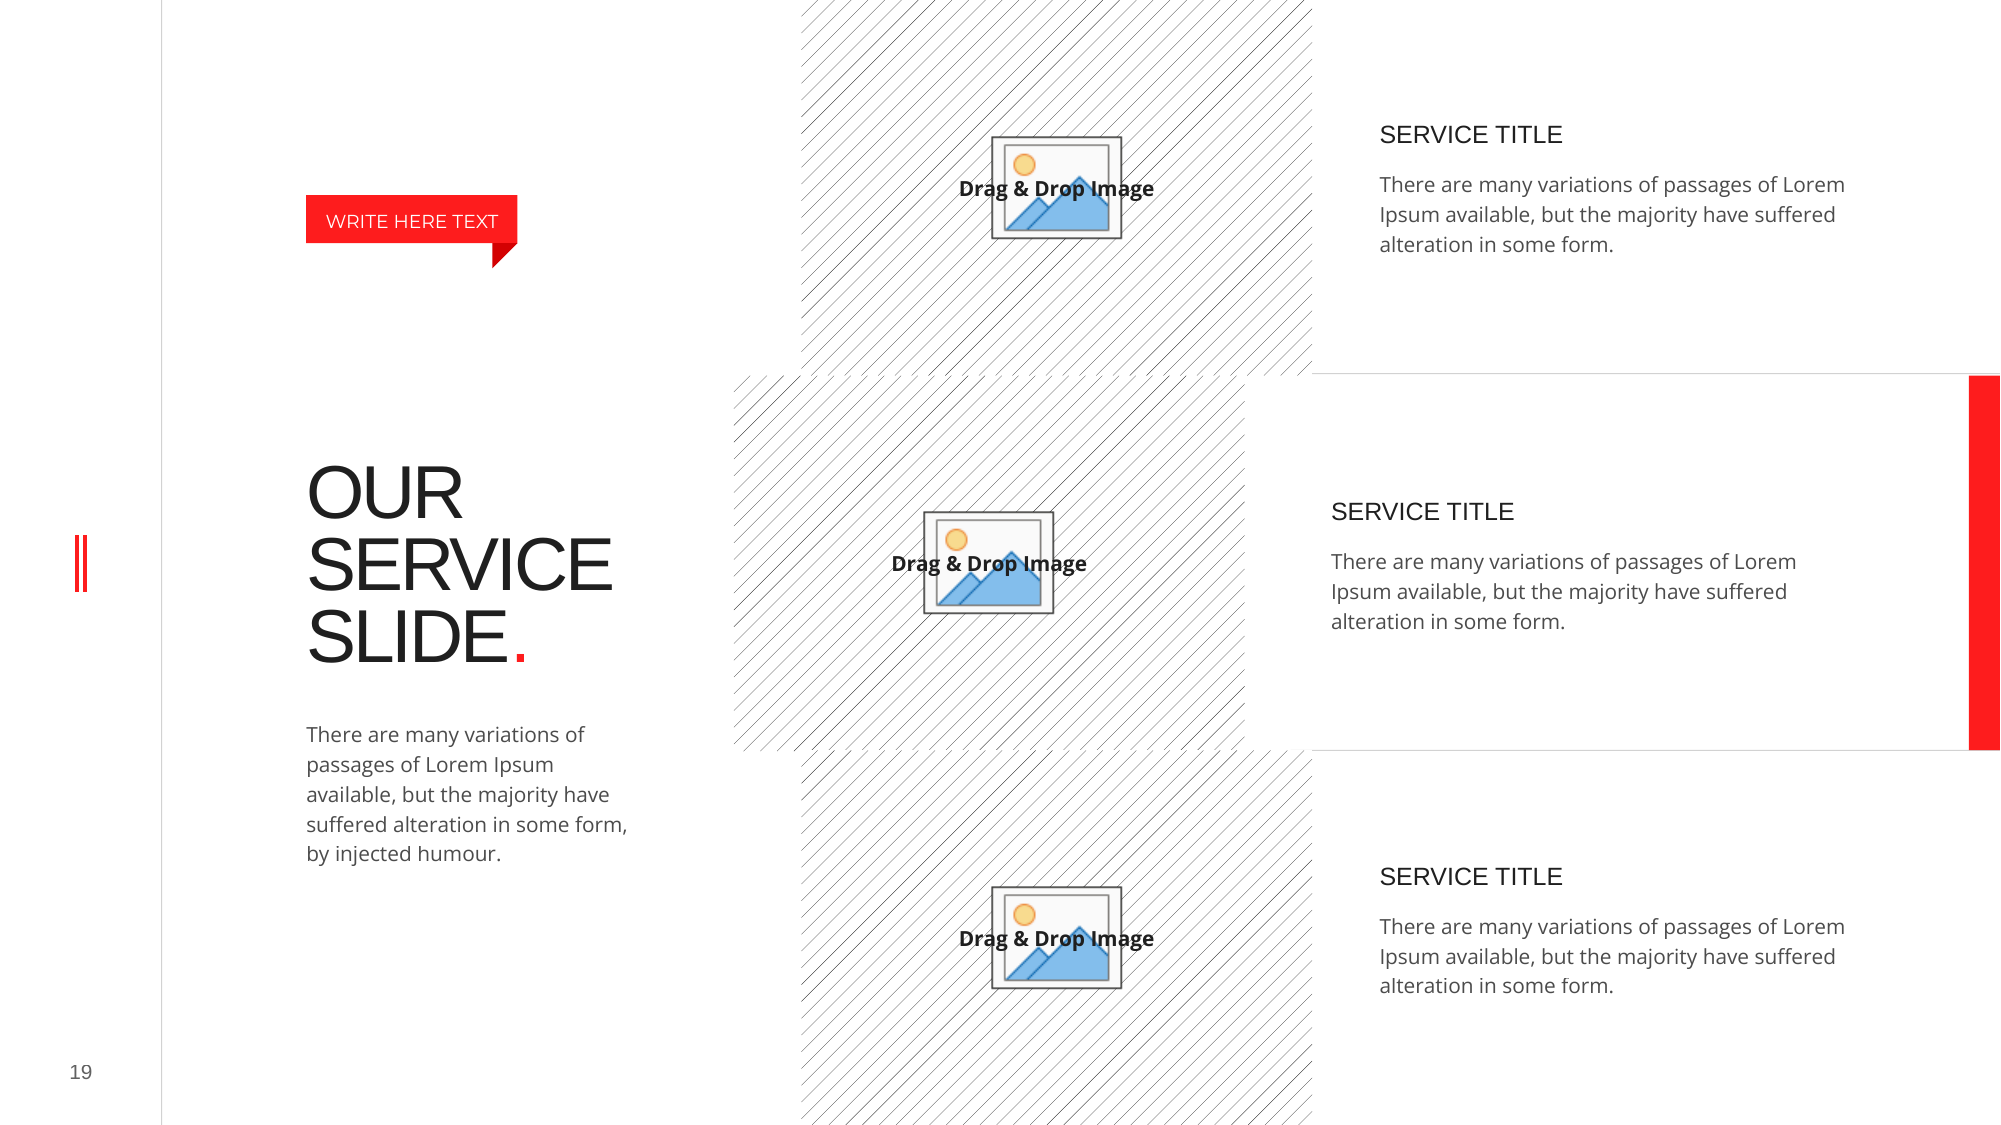

SERVICE TITLE
There are many variations of passages of Lorem Ipsum available, but the majority have suffered alteration in some form.
WRITE HERE TEXT

# OUR SERVICE SLIDE.
SERVICE TITLE
There are many variations of passages of Lorem Ipsum available, but the majority have suffered alteration in some form.
There are many variations of passages of Lorem Ipsum available, but the majority have suffered alteration in some form, by injected humour.

SERVICE TITLE
There are many variations of passages of Lorem Ipsum available, but the majority have suffered alteration in some form.
19